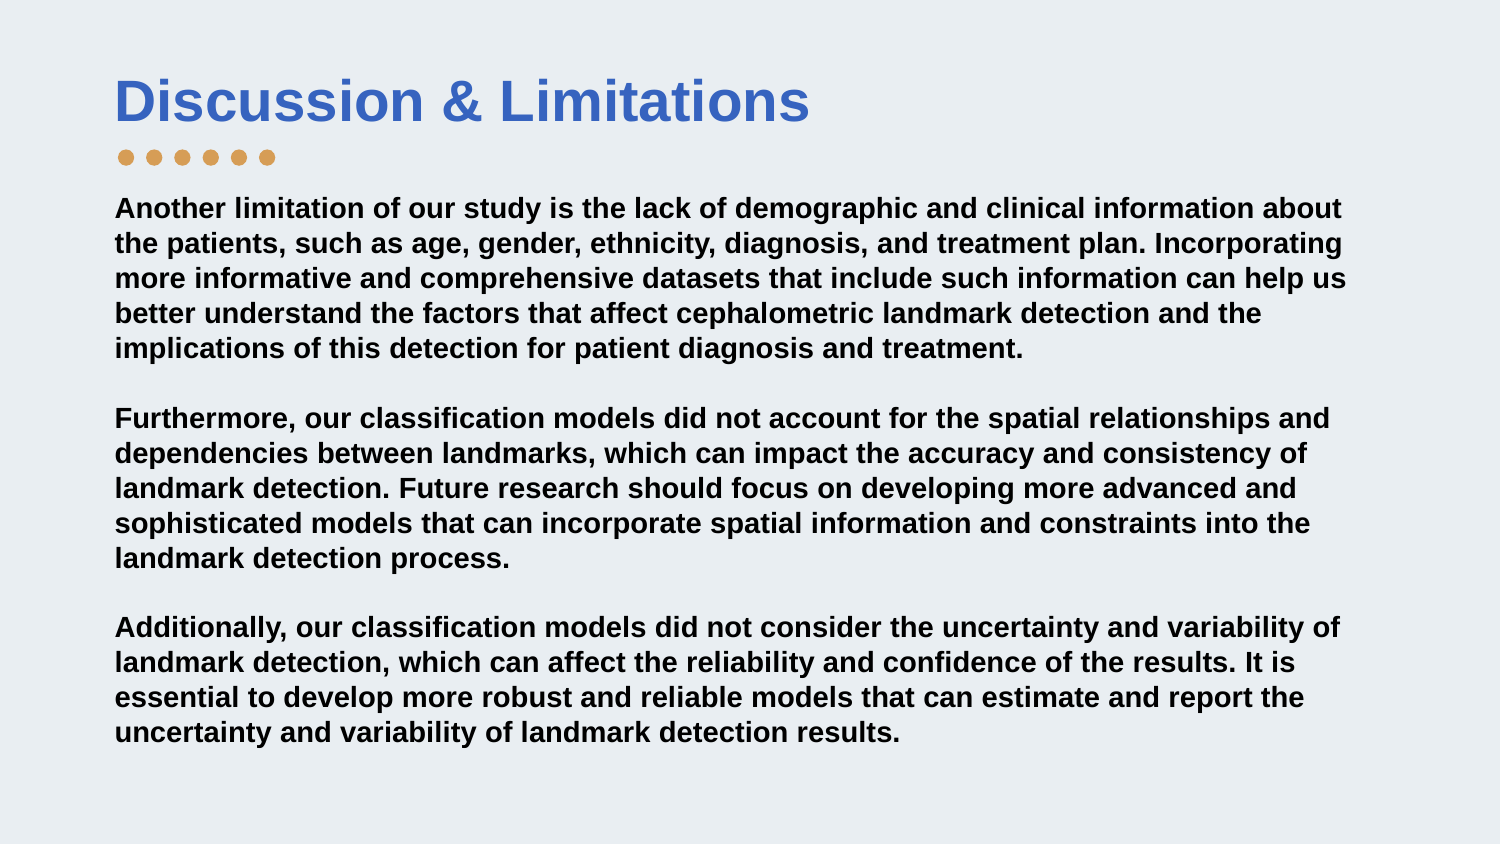

# Discussion & Limitations

Another limitation of our study is the lack of demographic and clinical information about the patients, such as age, gender, ethnicity, diagnosis, and treatment plan. Incorporating more informative and comprehensive datasets that include such information can help us better understand the factors that affect cephalometric landmark detection and the implications of this detection for patient diagnosis and treatment.

Furthermore, our classification models did not account for the spatial relationships and dependencies between landmarks, which can impact the accuracy and consistency of landmark detection. Future research should focus on developing more advanced and sophisticated models that can incorporate spatial information and constraints into the landmark detection process.

Additionally, our classification models did not consider the uncertainty and variability of landmark detection, which can affect the reliability and confidence of the results. It is essential to develop more robust and reliable models that can estimate and report the uncertainty and variability of landmark detection results.